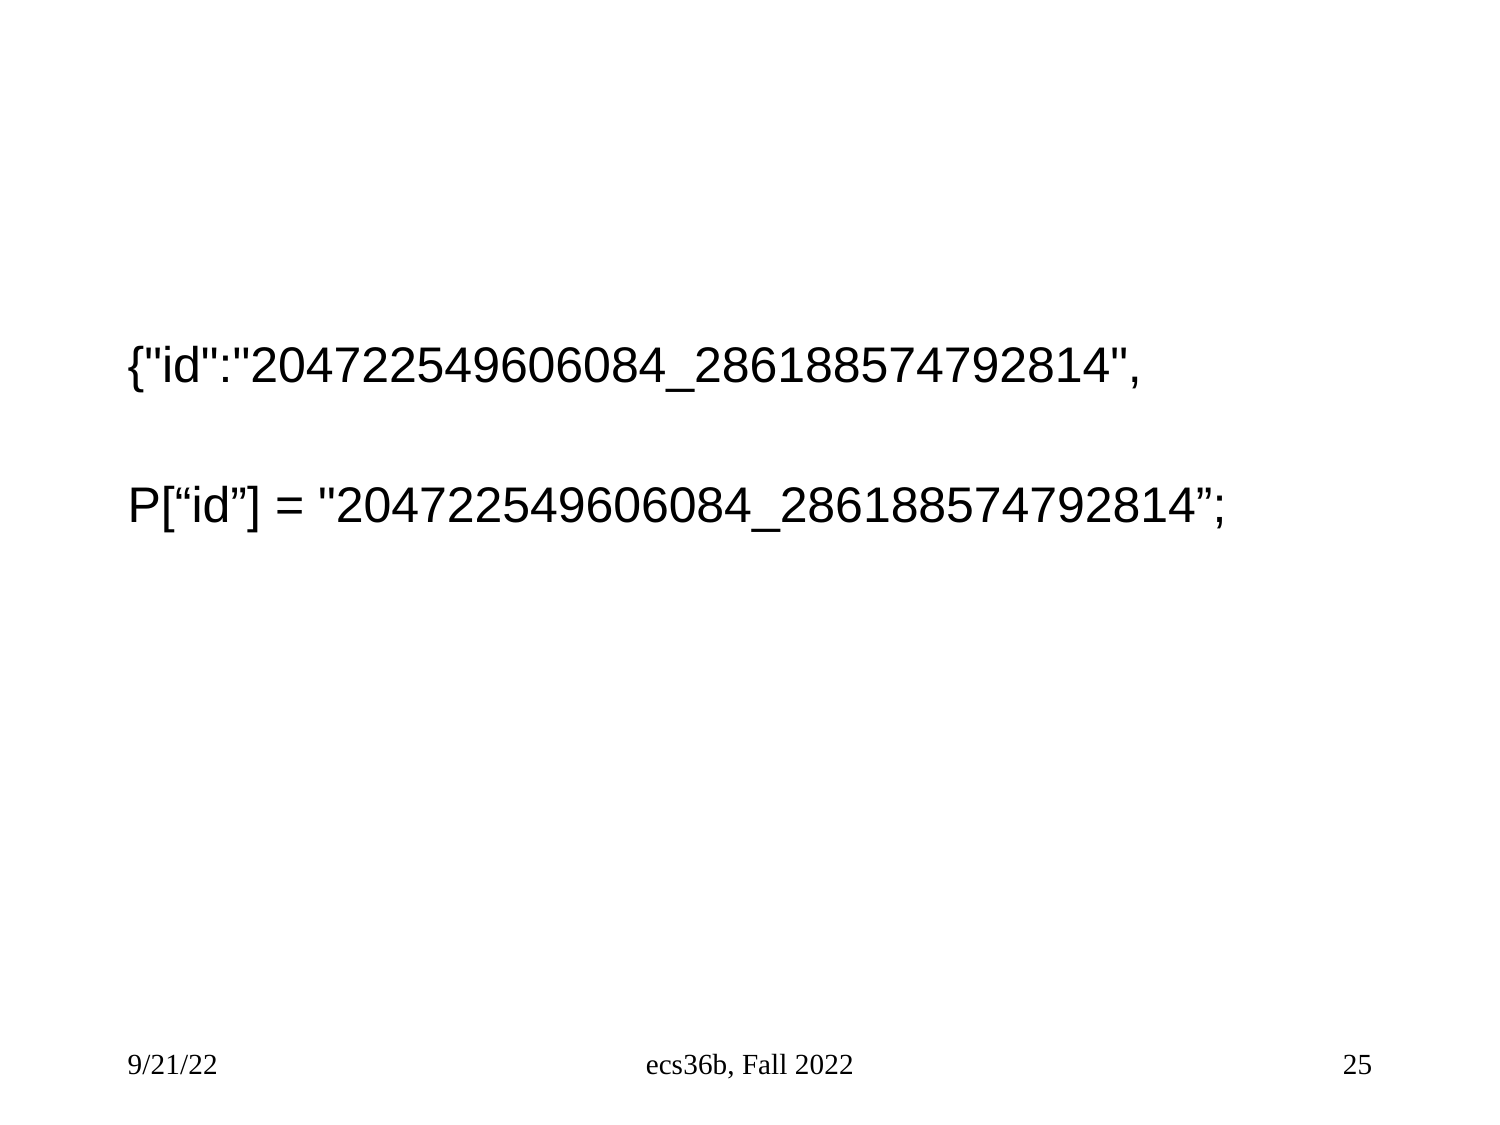

#
{"id":"204722549606084_286188574792814",

P[“id”] = "204722549606084_286188574792814”;
9/21/22
ecs36b, Fall 2022
25